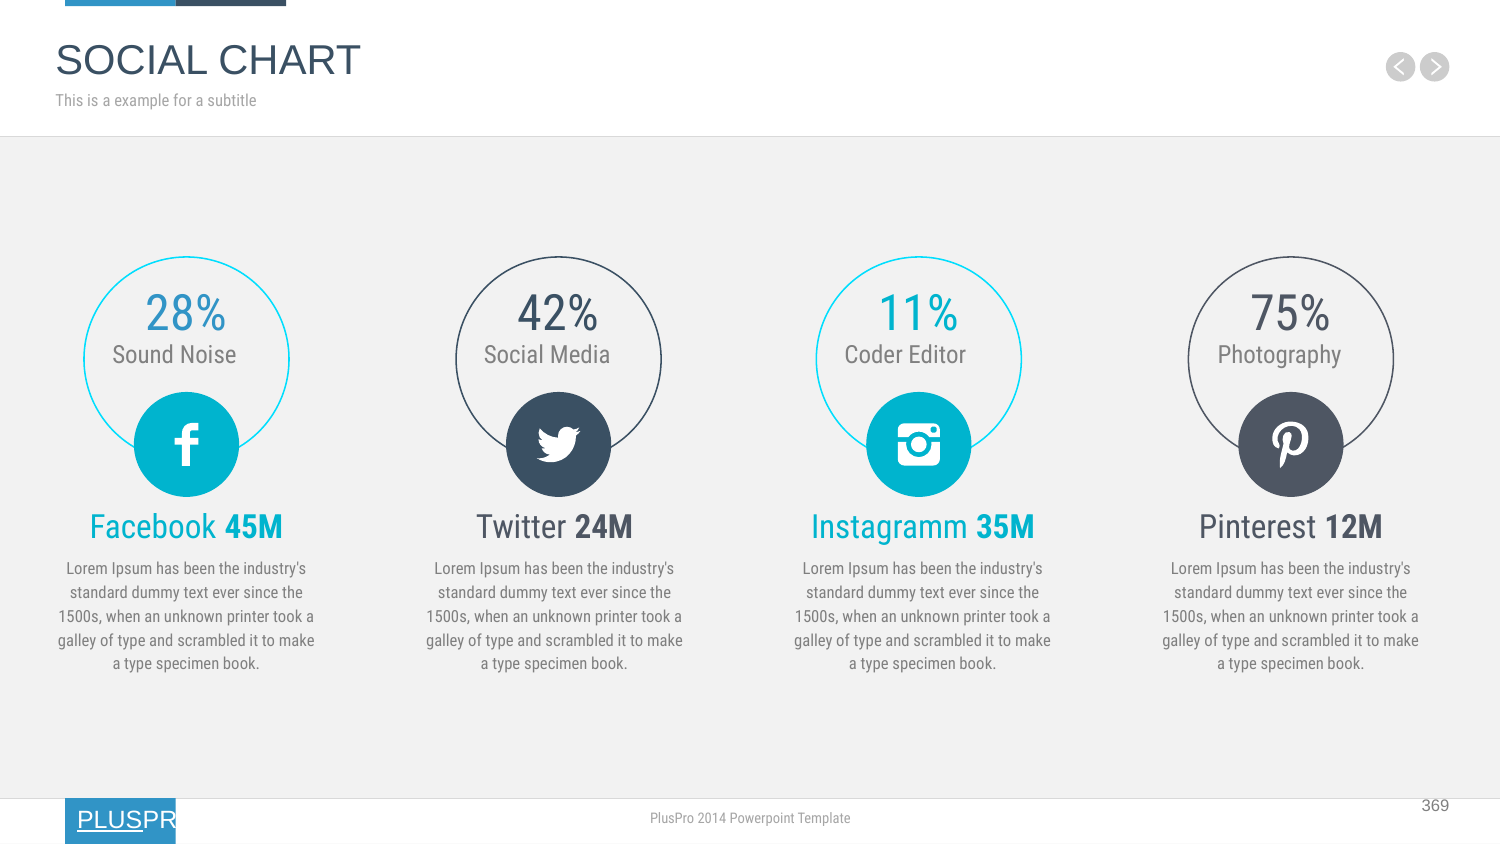

# SOCIAL CHART
This is a example for a subtitle

28%
Sound Noise

Facebook 45M
Lorem Ipsum has been the industry's standard dummy text ever since the 1500s, when an unknown printer took a galley of type and scrambled it to make a type specimen book.

42%
Social Media

Twitter 24M
Lorem Ipsum has been the industry's standard dummy text ever since the 1500s, when an unknown printer took a galley of type and scrambled it to make a type specimen book.

11%
Coder Editor

Instagramm 35M
Lorem Ipsum has been the industry's standard dummy text ever since the 1500s, when an unknown printer took a galley of type and scrambled it to make a type specimen book.

75%
Photography

Pinterest 12M
Lorem Ipsum has been the industry's standard dummy text ever since the 1500s, when an unknown printer took a galley of type and scrambled it to make a type specimen book.
369